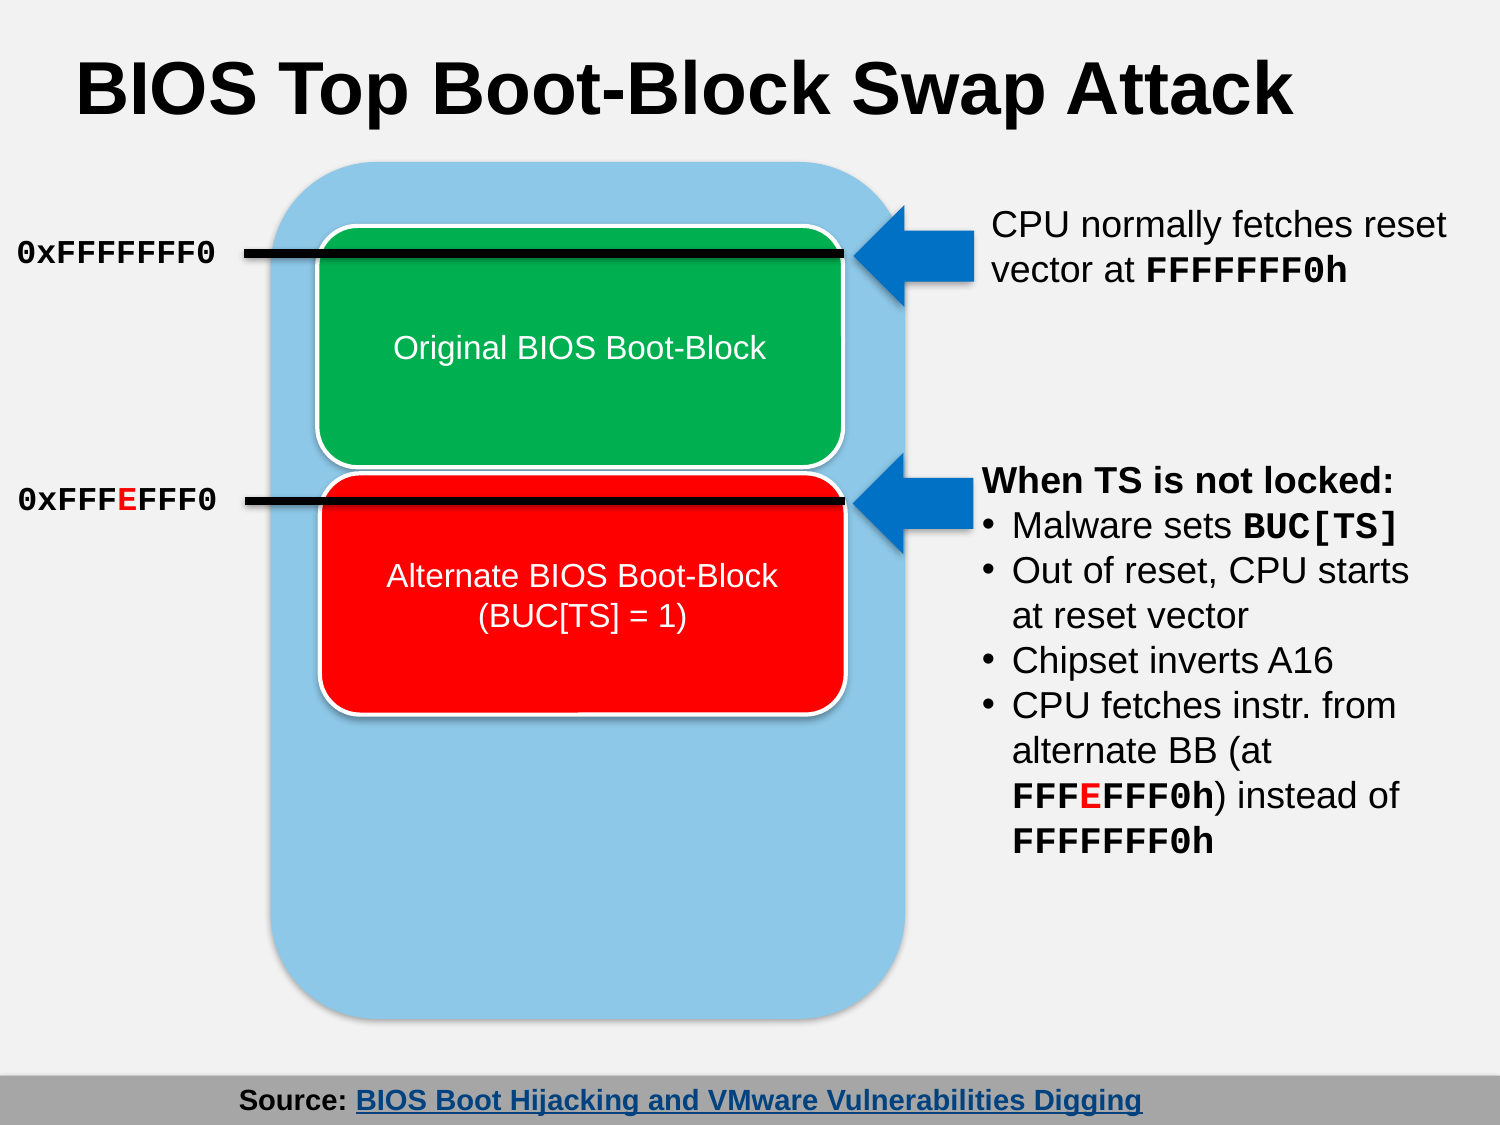

# BIOS Top Boot-Block Swap Attack

CPU normally fetches reset vector at FFFFFFF0h

0xFFFFFFF0
Original BIOS Boot-Block
When TS is not locked:
Malware sets BUC[TS]
Out of reset, CPU starts at reset vector
Chipset inverts A16
CPU fetches instr. from alternate BB (at FFFEFFF0h) instead of FFFFFFF0h

0xFFFEFFF0
Alternate BIOS Boot-Block
(BUC[TS] = 1)
Source: BIOS Boot Hijacking and VMware Vulnerabilities Digging